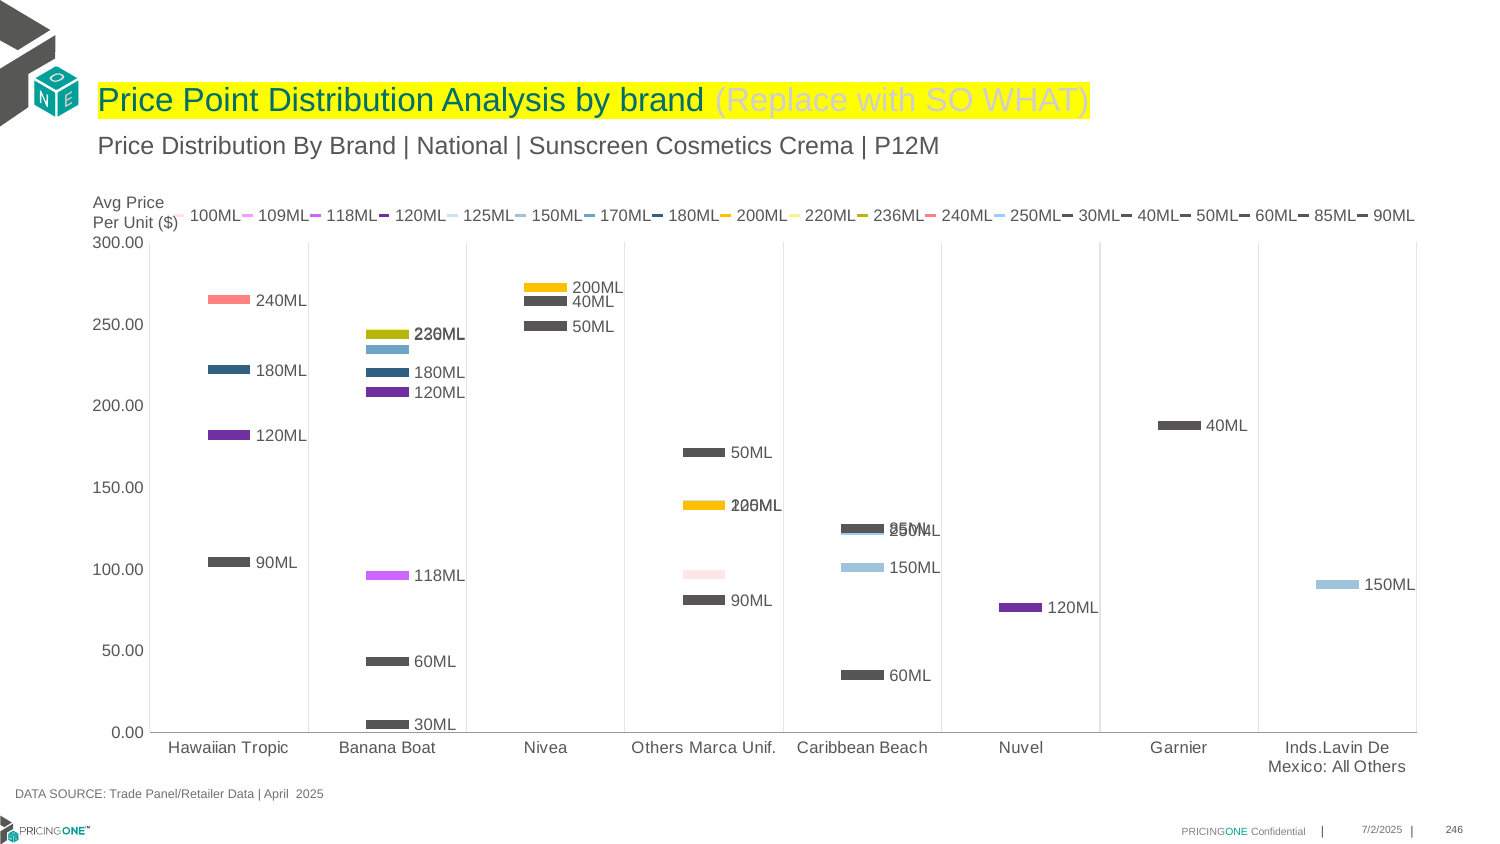

# Price Point Distribution Analysis by brand (Replace with SO WHAT)
Price Distribution By Brand | National | Sunscreen Cosmetics Crema | P12M

### Chart

| Category | 100ML | 109ML | 118ML | 120ML | 125ML | 150ML | 170ML | 180ML | 200ML | 220ML | 236ML | 240ML | 250ML | 30ML | 40ML | 50ML | 60ML | 85ML | 90ML |
|---|---|---|---|---|---|---|---|---|---|---|---|---|---|---|---|---|---|---|---|
| Hawaiian Tropic | None | None | None | 181.8237 | None | None | None | 221.744 | None | None | None | 264.6375 | None | None | None | None | None | None | 104.1795 |
| Banana Boat | None | None | 96.0 | 208.25 | None | None | 234.0 | 220.0963 | None | 243.9668 | 243.3461 | None | None | 5.0 | None | None | 43.5111 | None | None |
| Nivea | None | None | None | None | None | None | None | None | 272.2743 | None | None | None | None | None | 263.8696 | 248.5054 | None | None | None |
| Others Marca Unif. | 96.7031 | None | None | None | 139.08 | None | None | None | 138.8642 | None | None | None | None | None | None | 171.2847 | None | None | 80.9792 |
| Caribbean Beach | None | None | None | None | None | 100.8345 | None | None | None | None | None | None | 123.7355 | None | None | None | 34.9854 | 124.7598 | None |
| Nuvel | None | None | None | 76.3846 | None | None | None | None | None | None | None | None | None | None | None | None | None | None | None |
| Garnier | None | None | None | None | None | None | None | None | None | None | None | None | None | None | 187.7775 | None | None | None | None |
| Inds.Lavin De Mexico: All Others | None | None | None | None | None | 90.3633 | None | None | None | None | None | None | None | None | None | None | None | None | None |
Avg Price
Per Unit ($)
DATA SOURCE: Trade Panel/Retailer Data | April  2025
7/2/2025
246